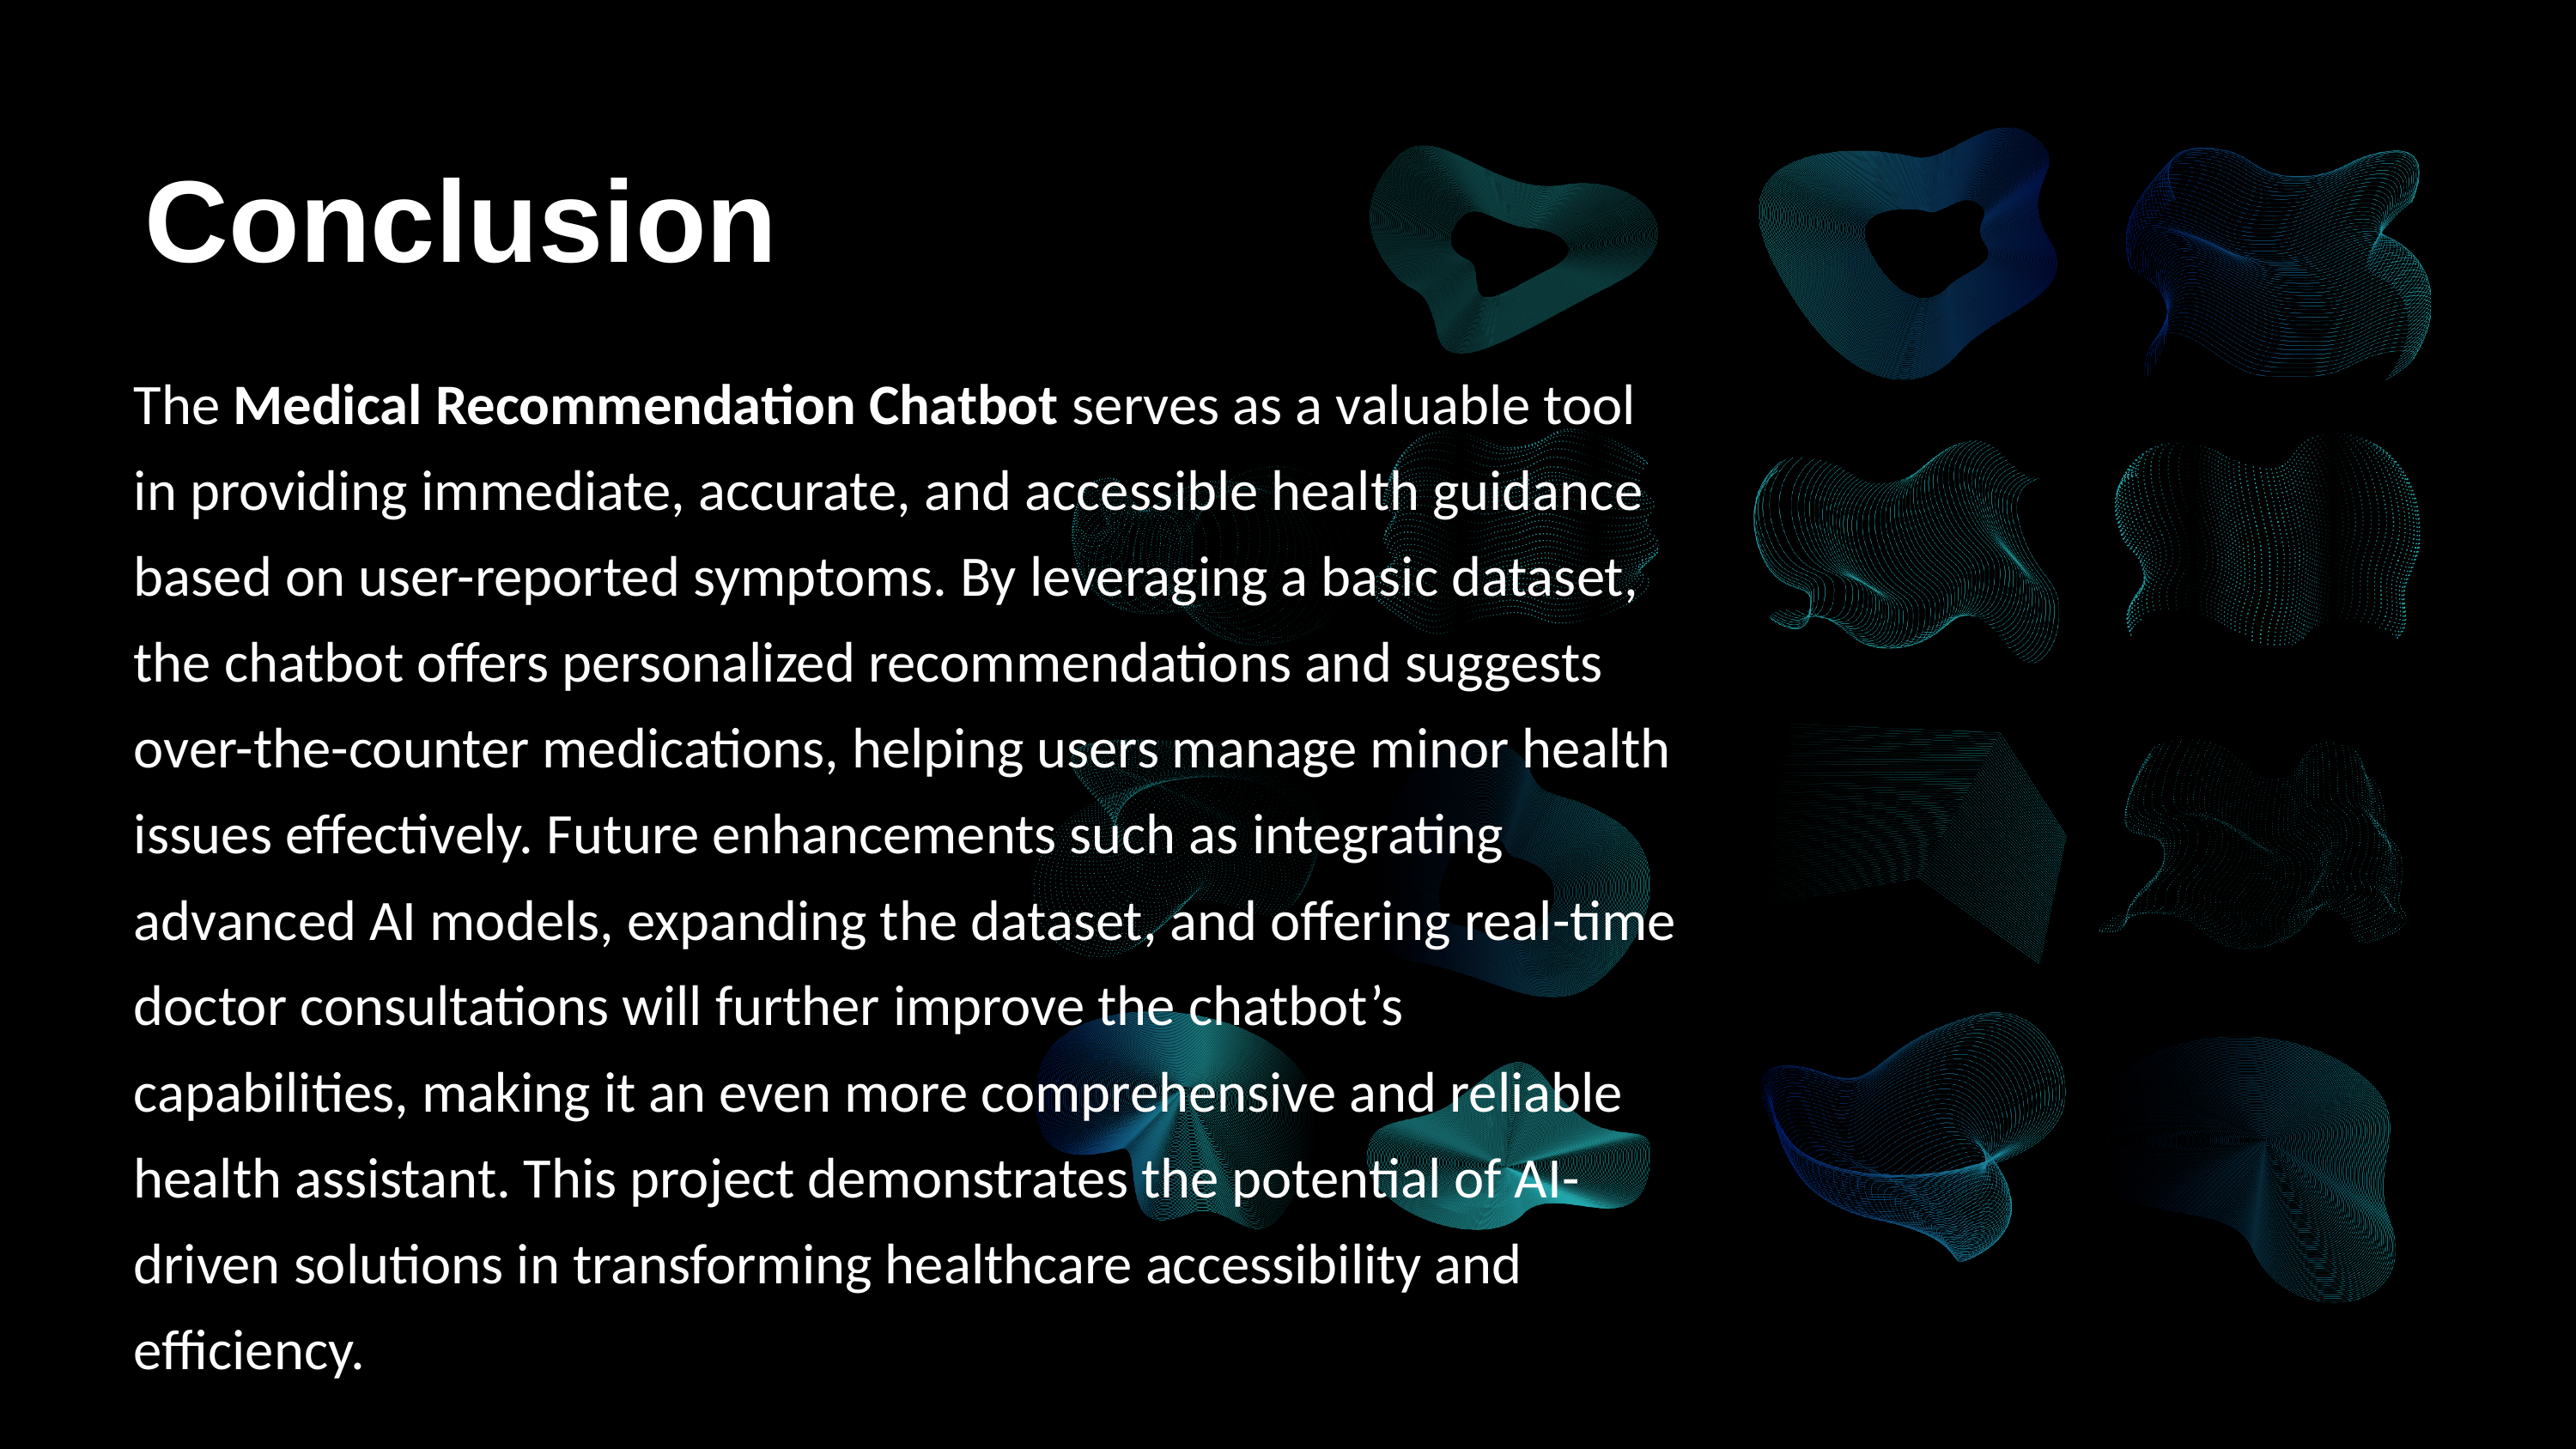

Conclusion

The Medical Recommendation Chatbot serves as a valuable tool in providing immediate, accurate, and accessible health guidance based on user-reported symptoms. By leveraging a basic dataset, the chatbot offers personalized recommendations and suggests over-the-counter medications, helping users manage minor health issues effectively. Future enhancements such as integrating advanced AI models, expanding the dataset, and offering real-time doctor consultations will further improve the chatbot’s capabilities, making it an even more comprehensive and reliable health assistant. This project demonstrates the potential of AI-driven solutions in transforming healthcare accessibility and efficiency.